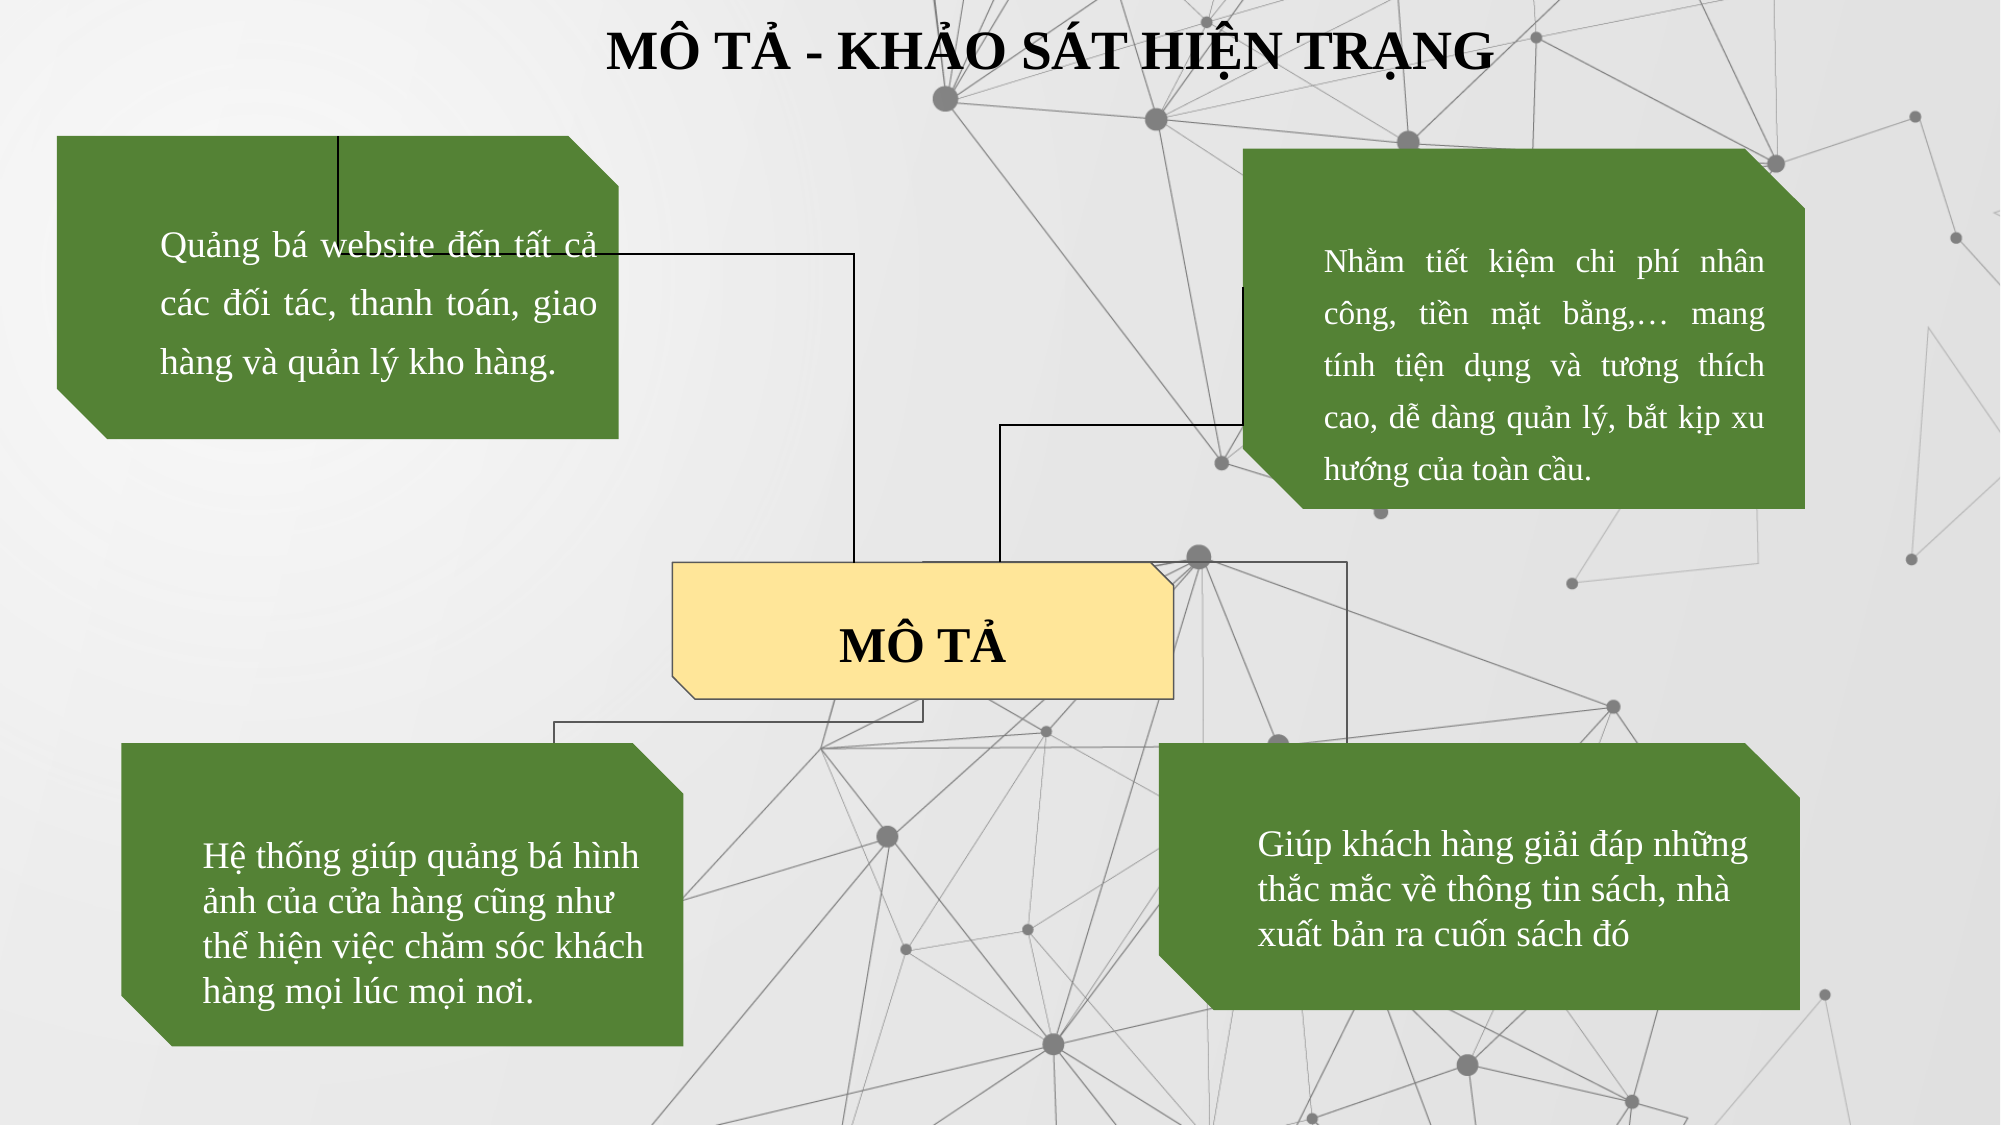

MÔ TẢ - KHẢO SÁT HIỆN TRẠNG

Quảng bá website đến tất cả các đối tác, thanh toán, giao hàng và quản lý kho hàng.
Nhằm tiết kiệm chi phí nhân công, tiền mặt bằng,… mang tính tiện dụng và tương thích cao, dễ dàng quản lý, bắt kịp xu hướng của toàn cầu.

MÔ TẢ

Giúp khách hàng giải đáp những thắc mắc về thông tin sách, nhà xuất bản ra cuốn sách đó
Hệ thống giúp quảng bá hình ảnh của cửa hàng cũng như thể hiện việc chăm sóc khách hàng mọi lúc mọi nơi.